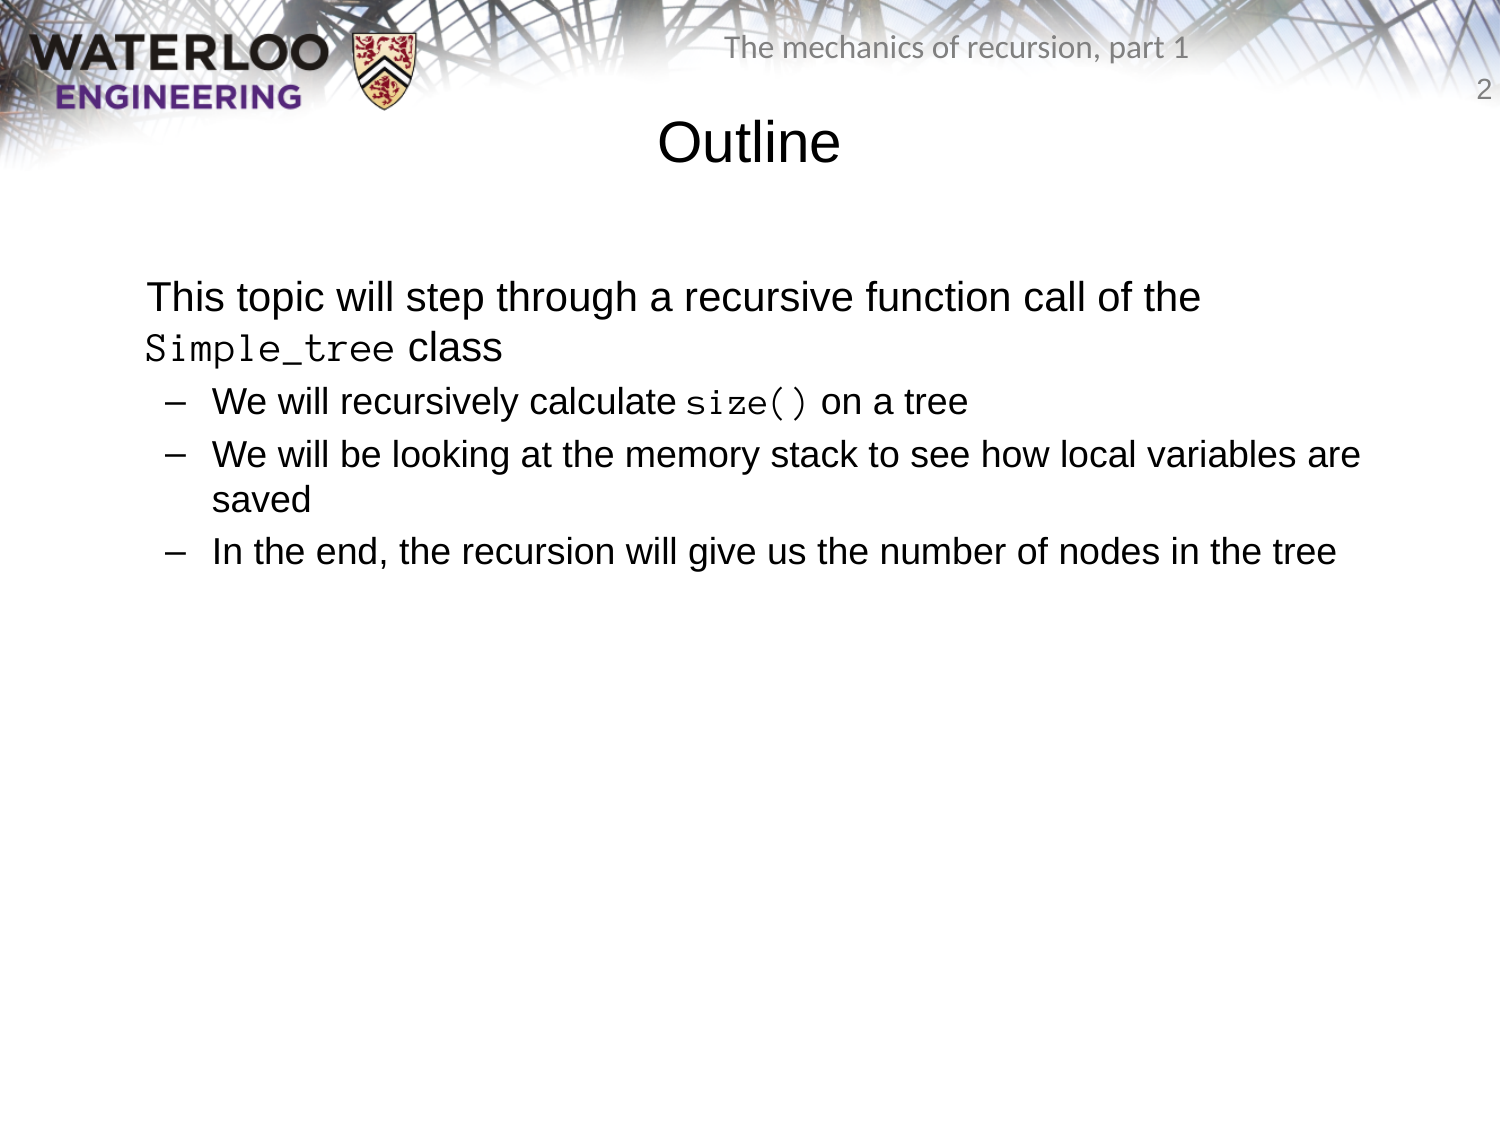

# Outline
	This topic will step through a recursive function call of the Simple_tree class
We will recursively calculate size() on a tree
We will be looking at the memory stack to see how local variables are saved
In the end, the recursion will give us the number of nodes in the tree